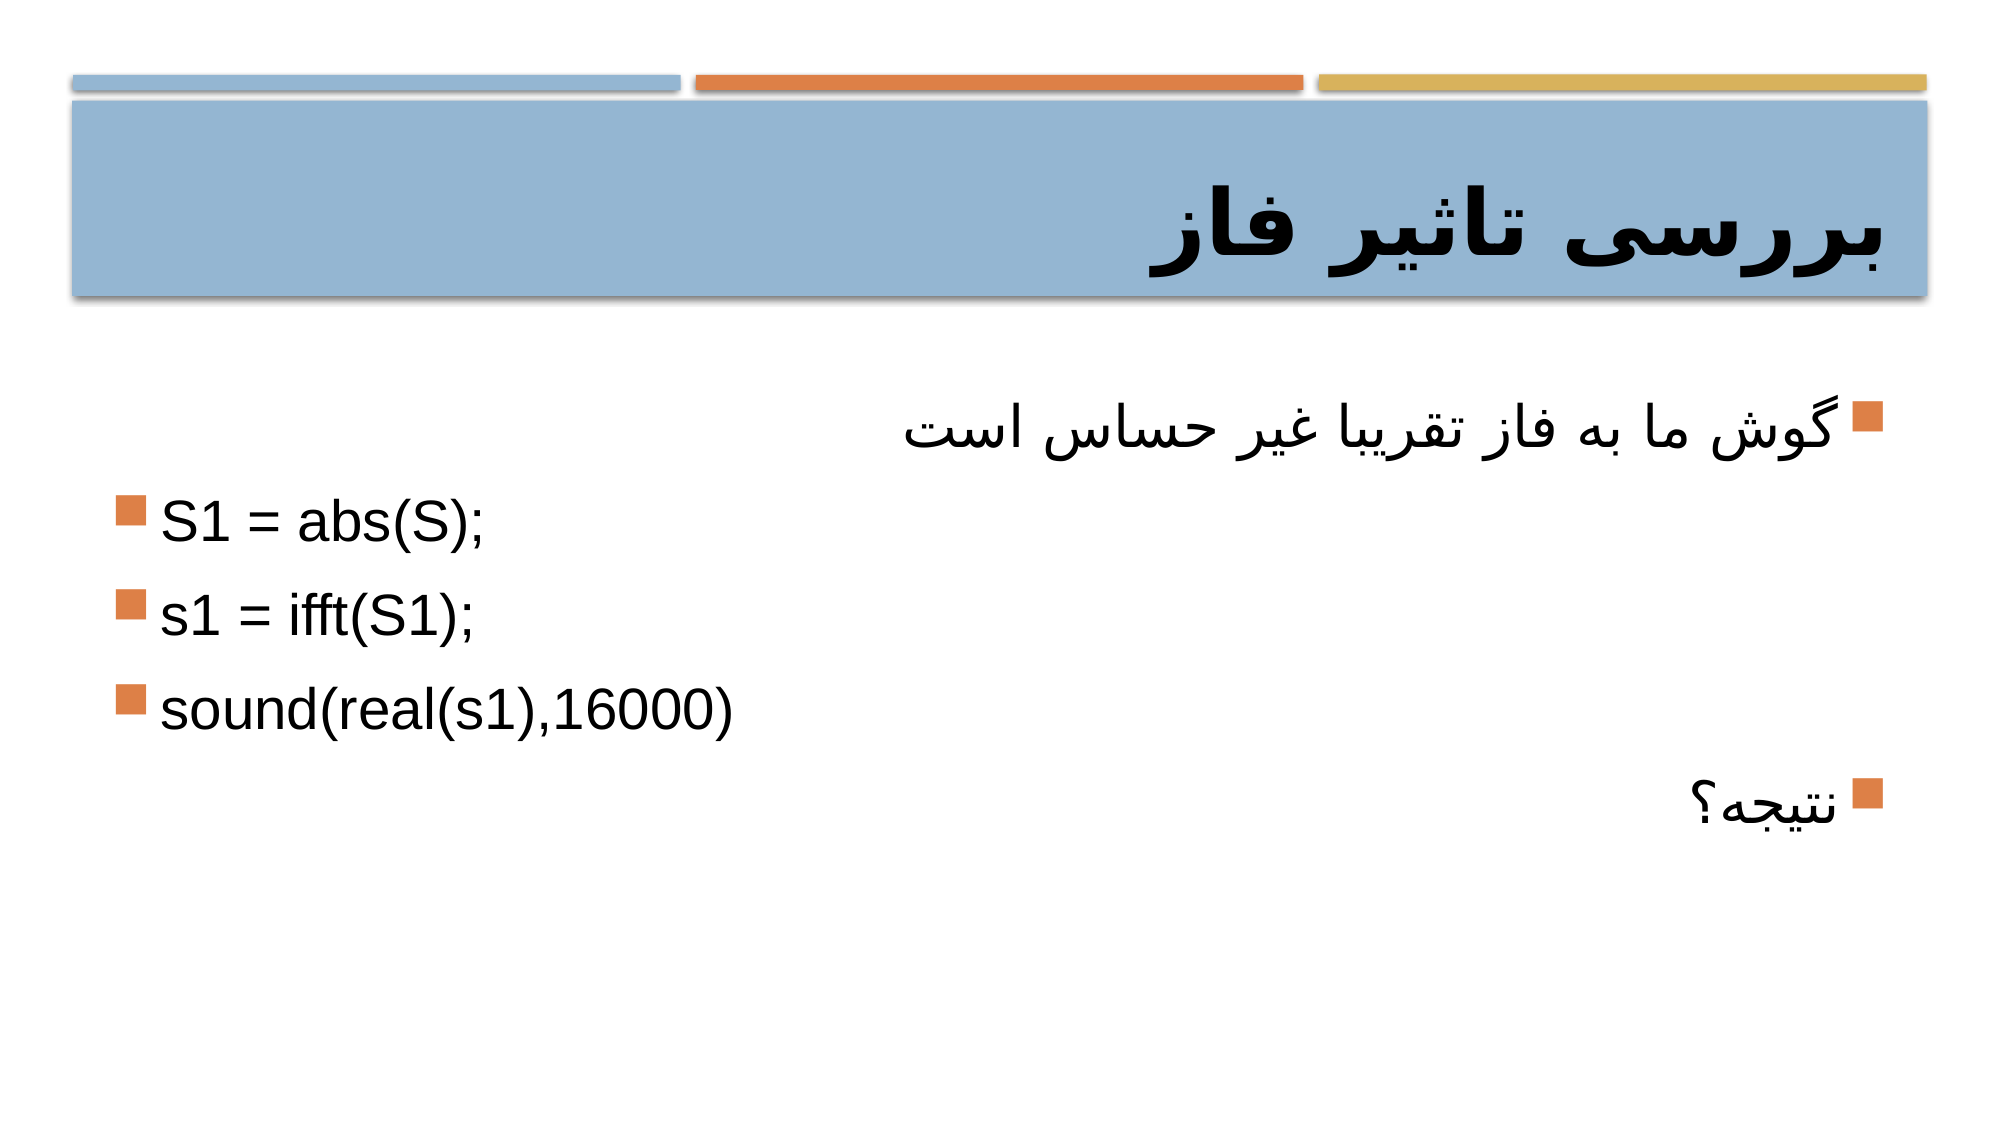

# بررسی تاثير فاز
گوش ما به فاز تقريبا غير حساس است
S1 = abs(S);
s1 = ifft(S1);
sound(real(s1),16000)
نتيجه؟